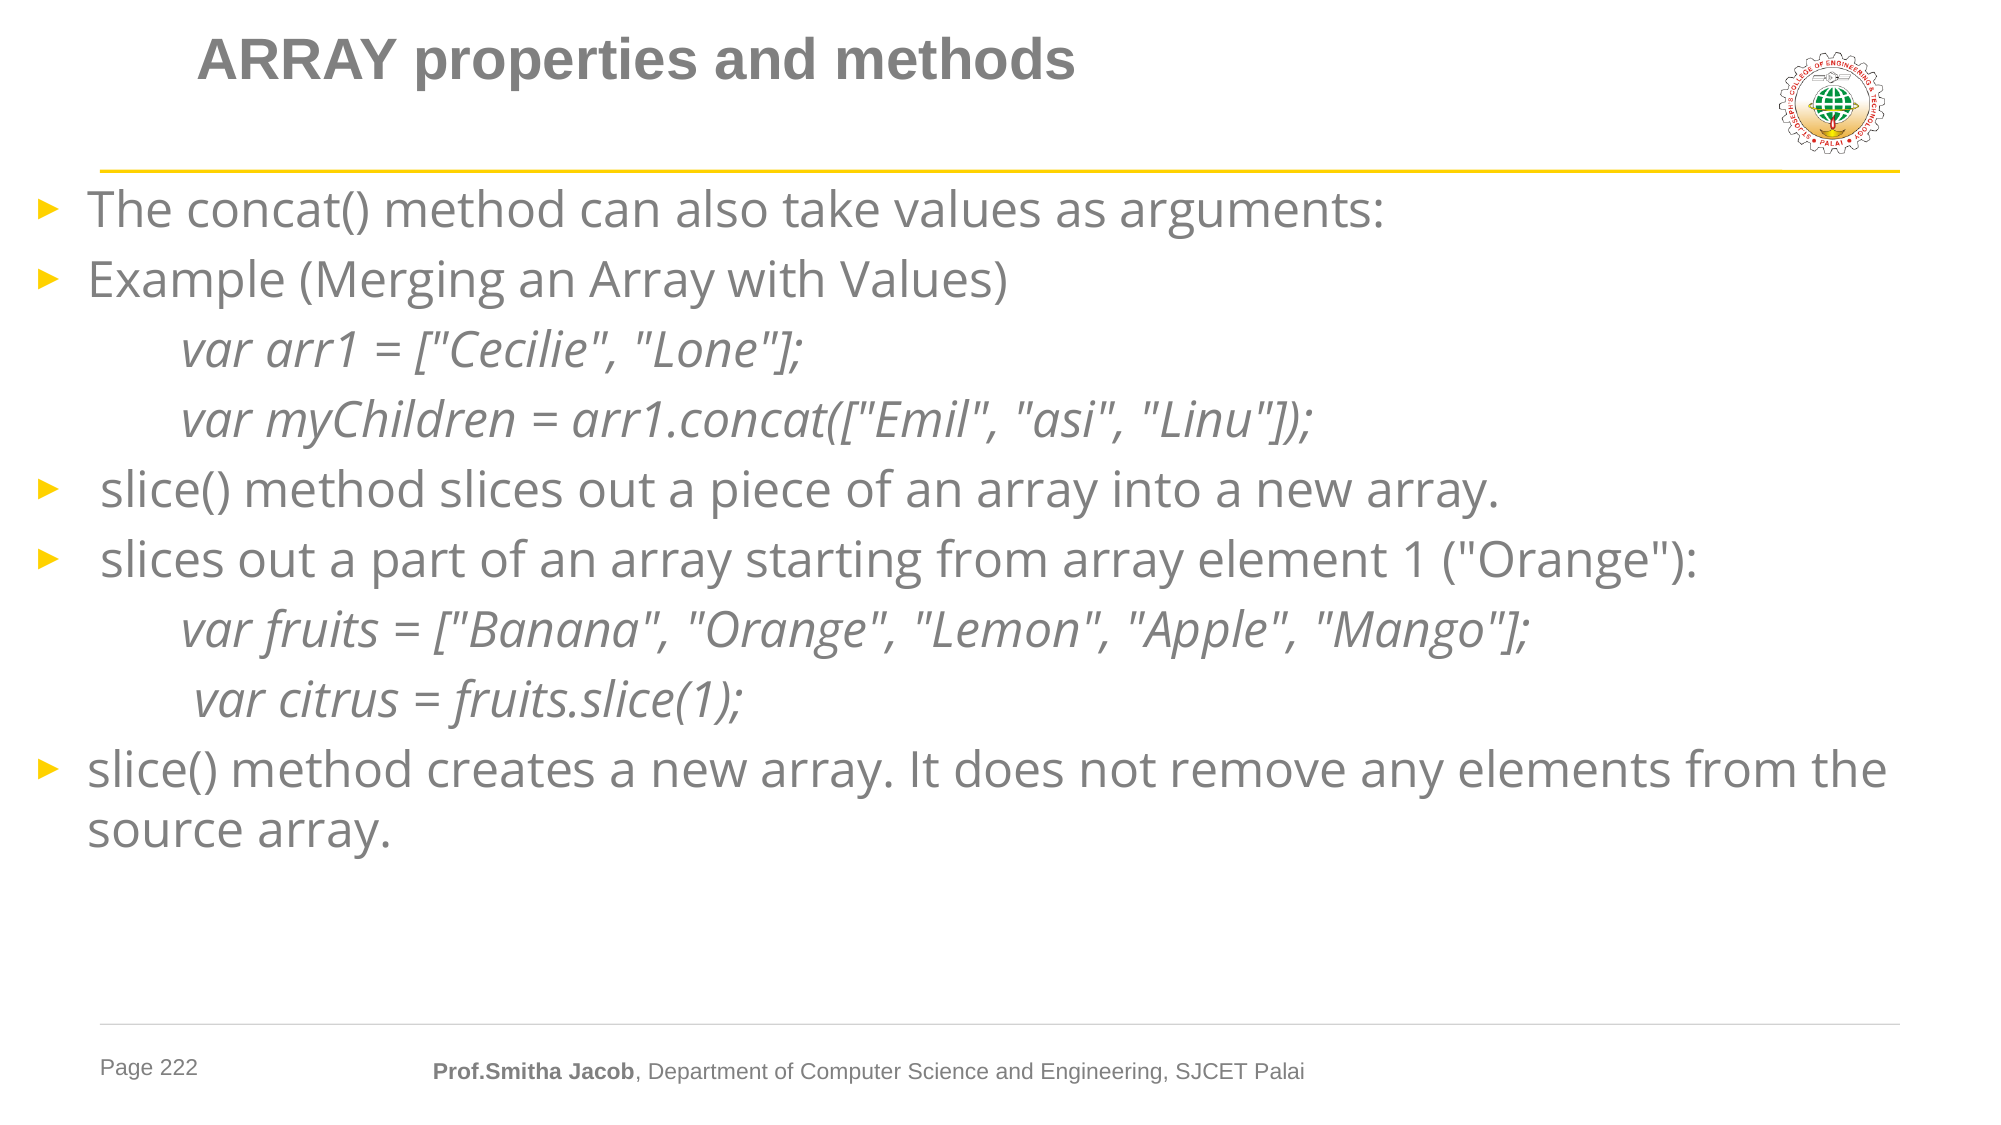

# ARRAY properties and methods
The concat() method can also take values as arguments:
Example (Merging an Array with Values)
	var arr1 = ["Cecilie", "Lone"];
	var myChildren = arr1.concat(["Emil", "asi", "Linu"]);
 slice() method slices out a piece of an array into a new array.
 slices out a part of an array starting from array element 1 ("Orange"):
	var fruits = ["Banana", "Orange", "Lemon", "Apple", "Mango"];
	 var citrus = fruits.slice(1);
slice() method creates a new array. It does not remove any elements from the source array.